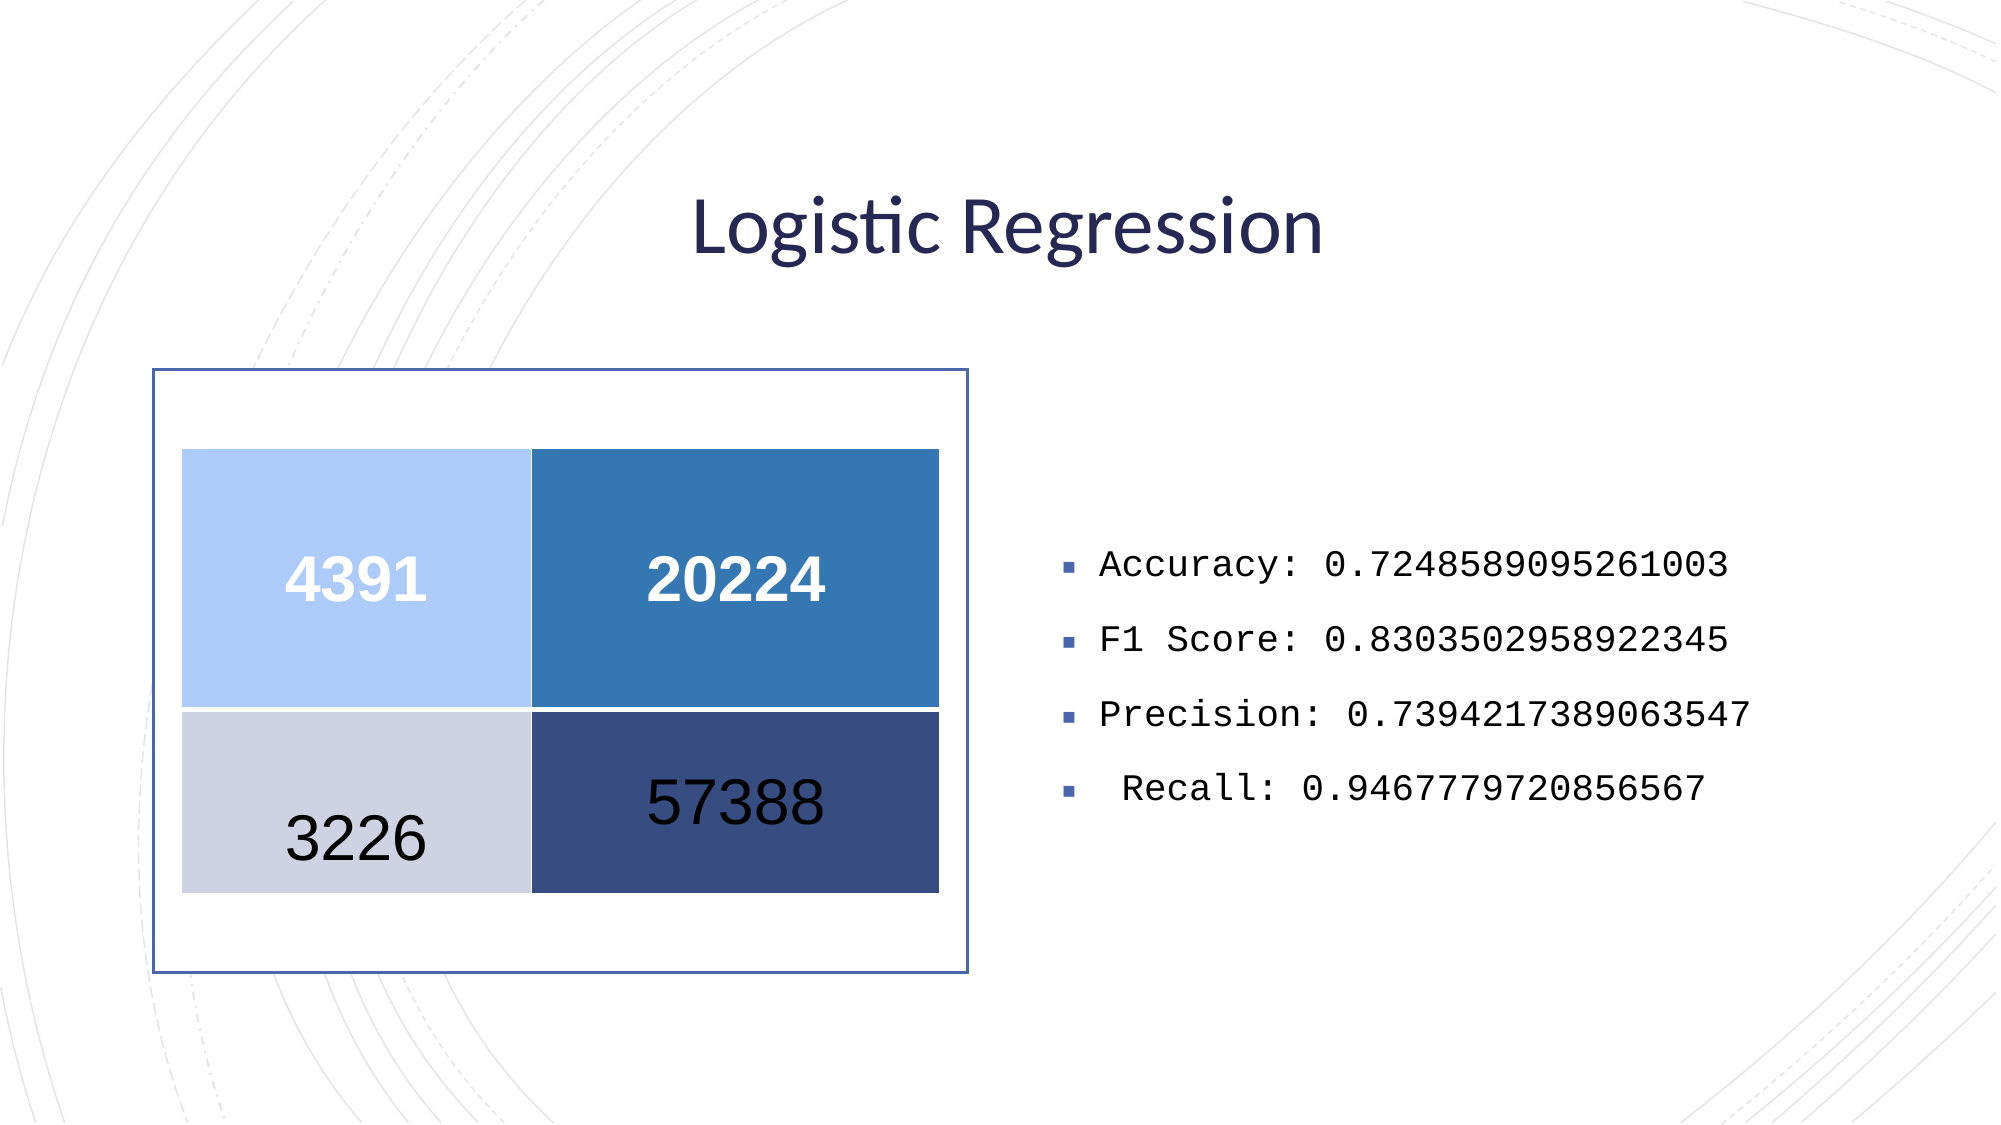

# Logistic Regression
Accuracy: 0.7248589095261003
F1 Score: 0.8303502958922345
Precision: 0.7394217389063547
 Recall: 0.9467779720856567

| 4391 | 20224 |
| --- | --- |
| 3226 | 57388 |